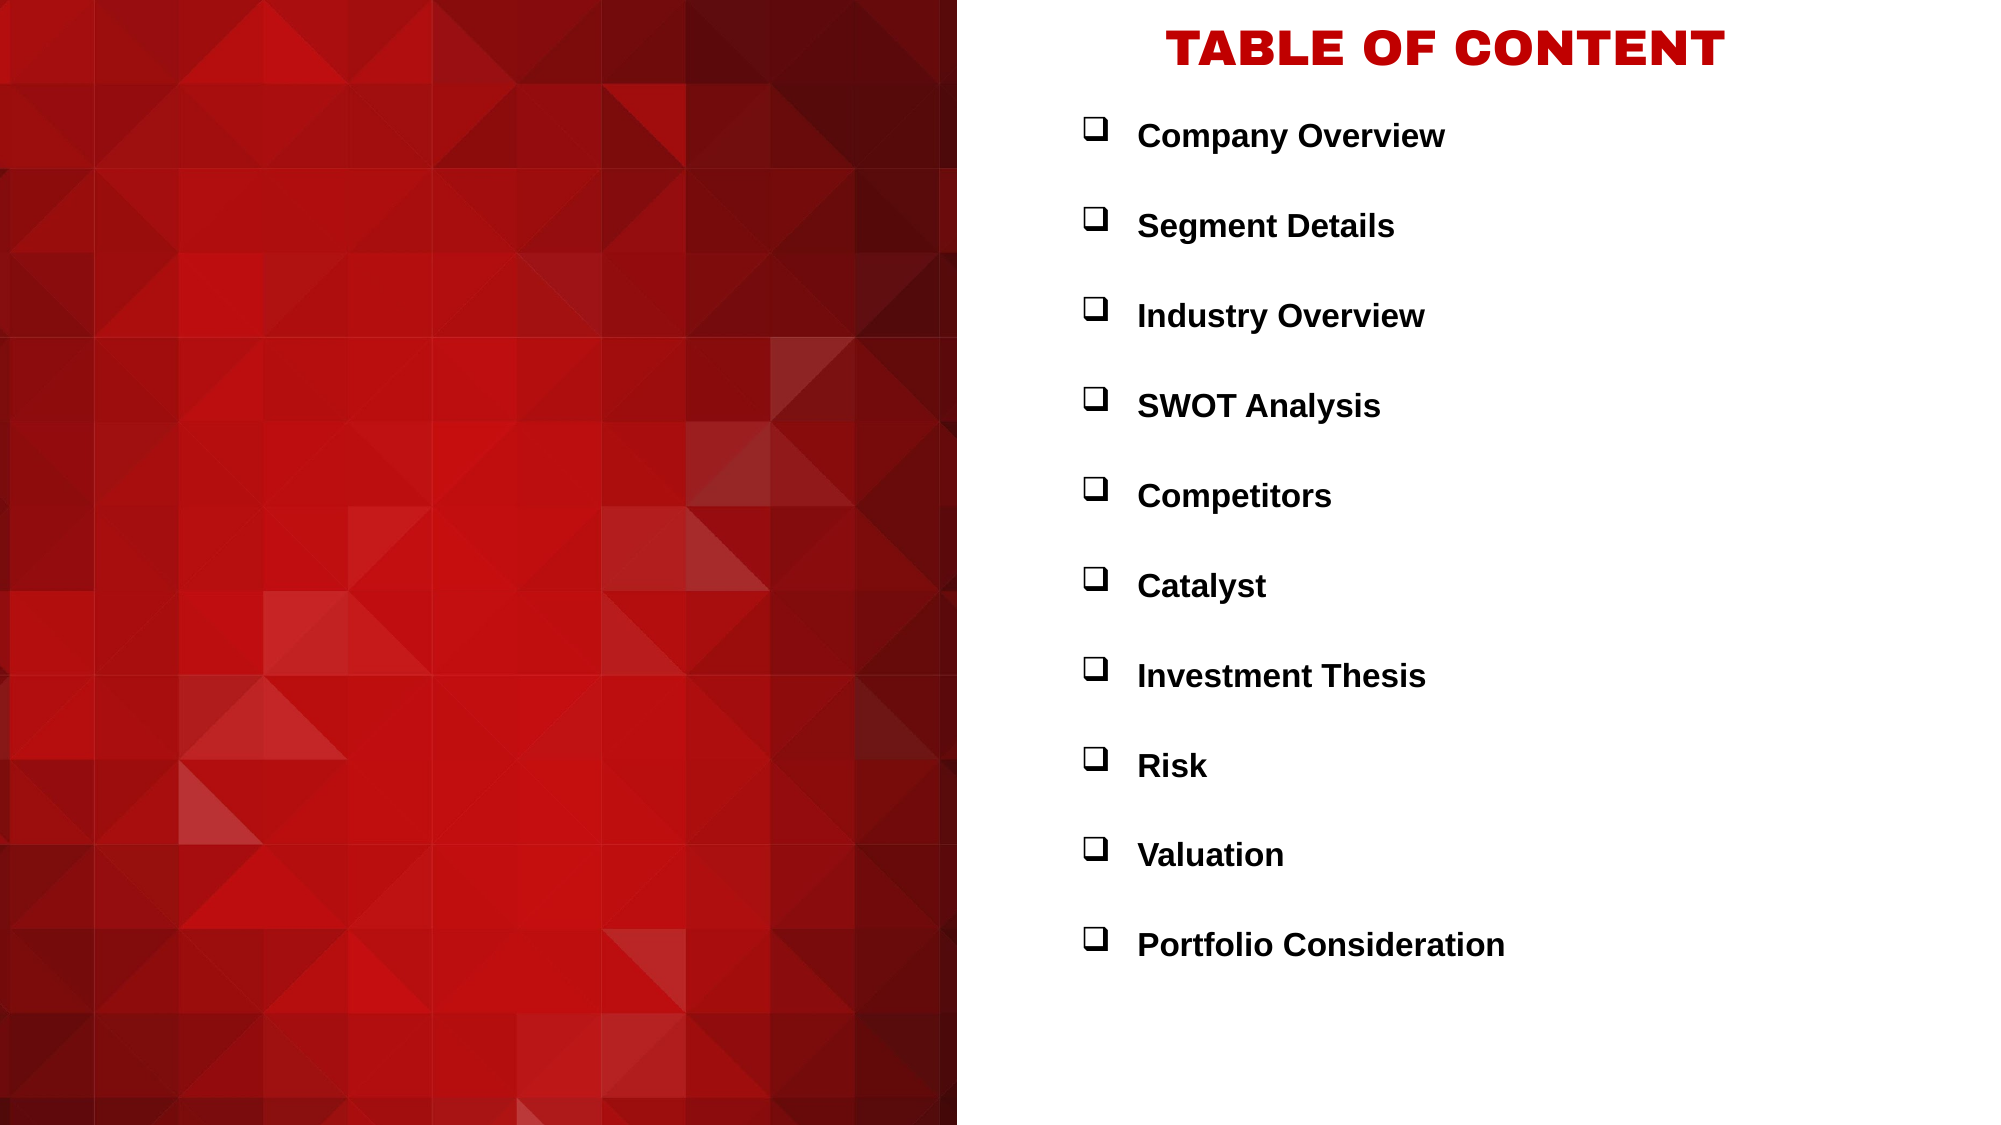

# TABLE OF CONTENT
Company Overview
Segment Details
Industry Overview
SWOT Analysis
Competitors
Catalyst
Investment Thesis
Risk
Valuation
Portfolio Consideration